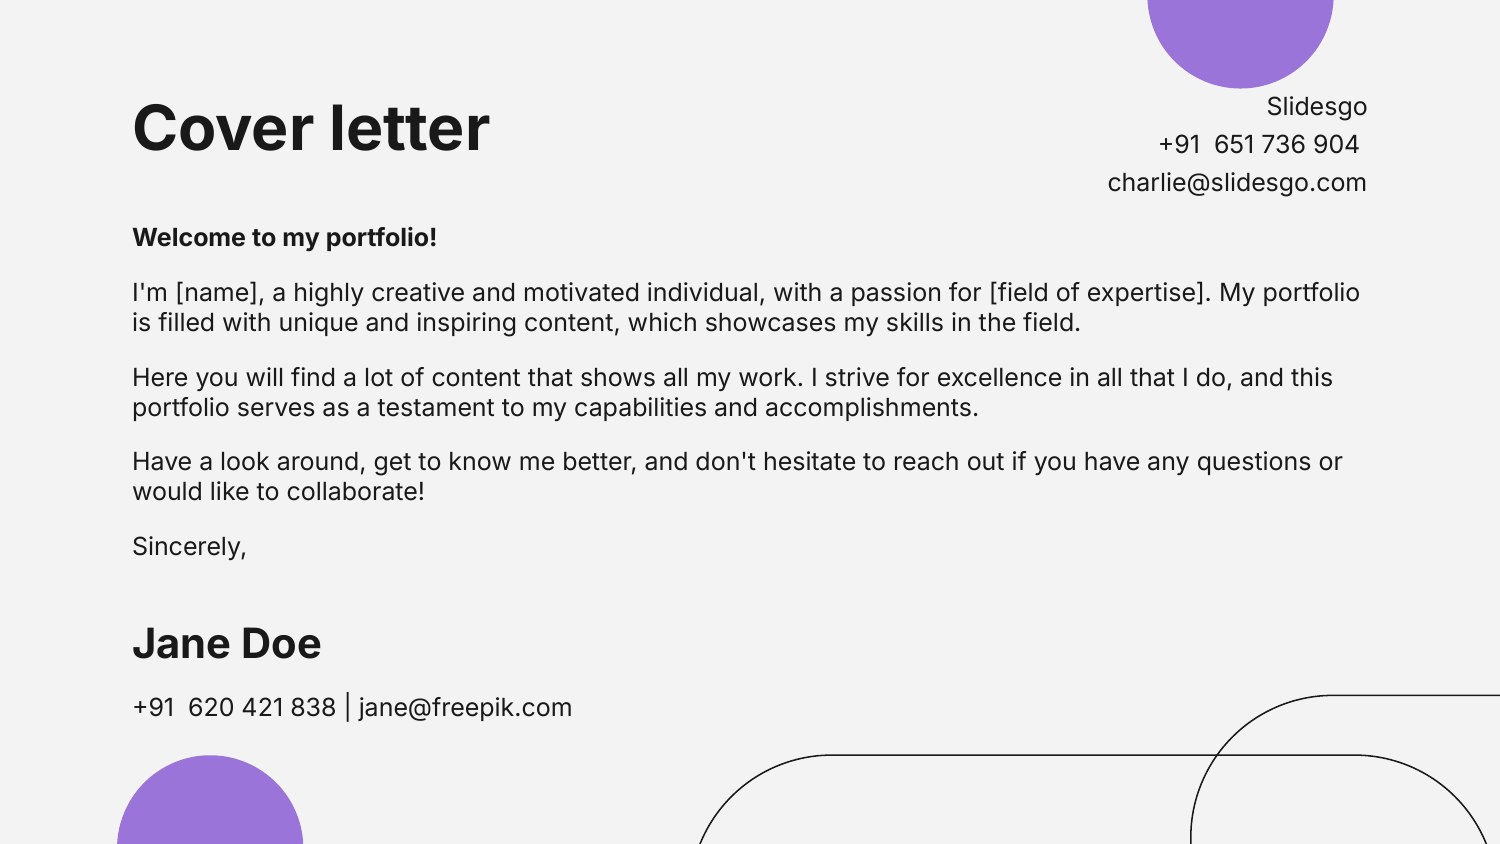

# Cover letter
Slidesgo
+91  651 736 904
charlie@slidesgo.com
Welcome to my portfolio!
I'm [name], a highly creative and motivated individual, with a passion for [field of expertise]. My portfolio is filled with unique and inspiring content, which showcases my skills in the field.
Here you will find a lot of content that shows all my work. I strive for excellence in all that I do, and this portfolio serves as a testament to my capabilities and accomplishments.
Have a look around, get to know me better, and don't hesitate to reach out if you have any questions or would like to collaborate!
Sincerely,
Jane Doe
+91  620 421 838 | jane@freepik.com